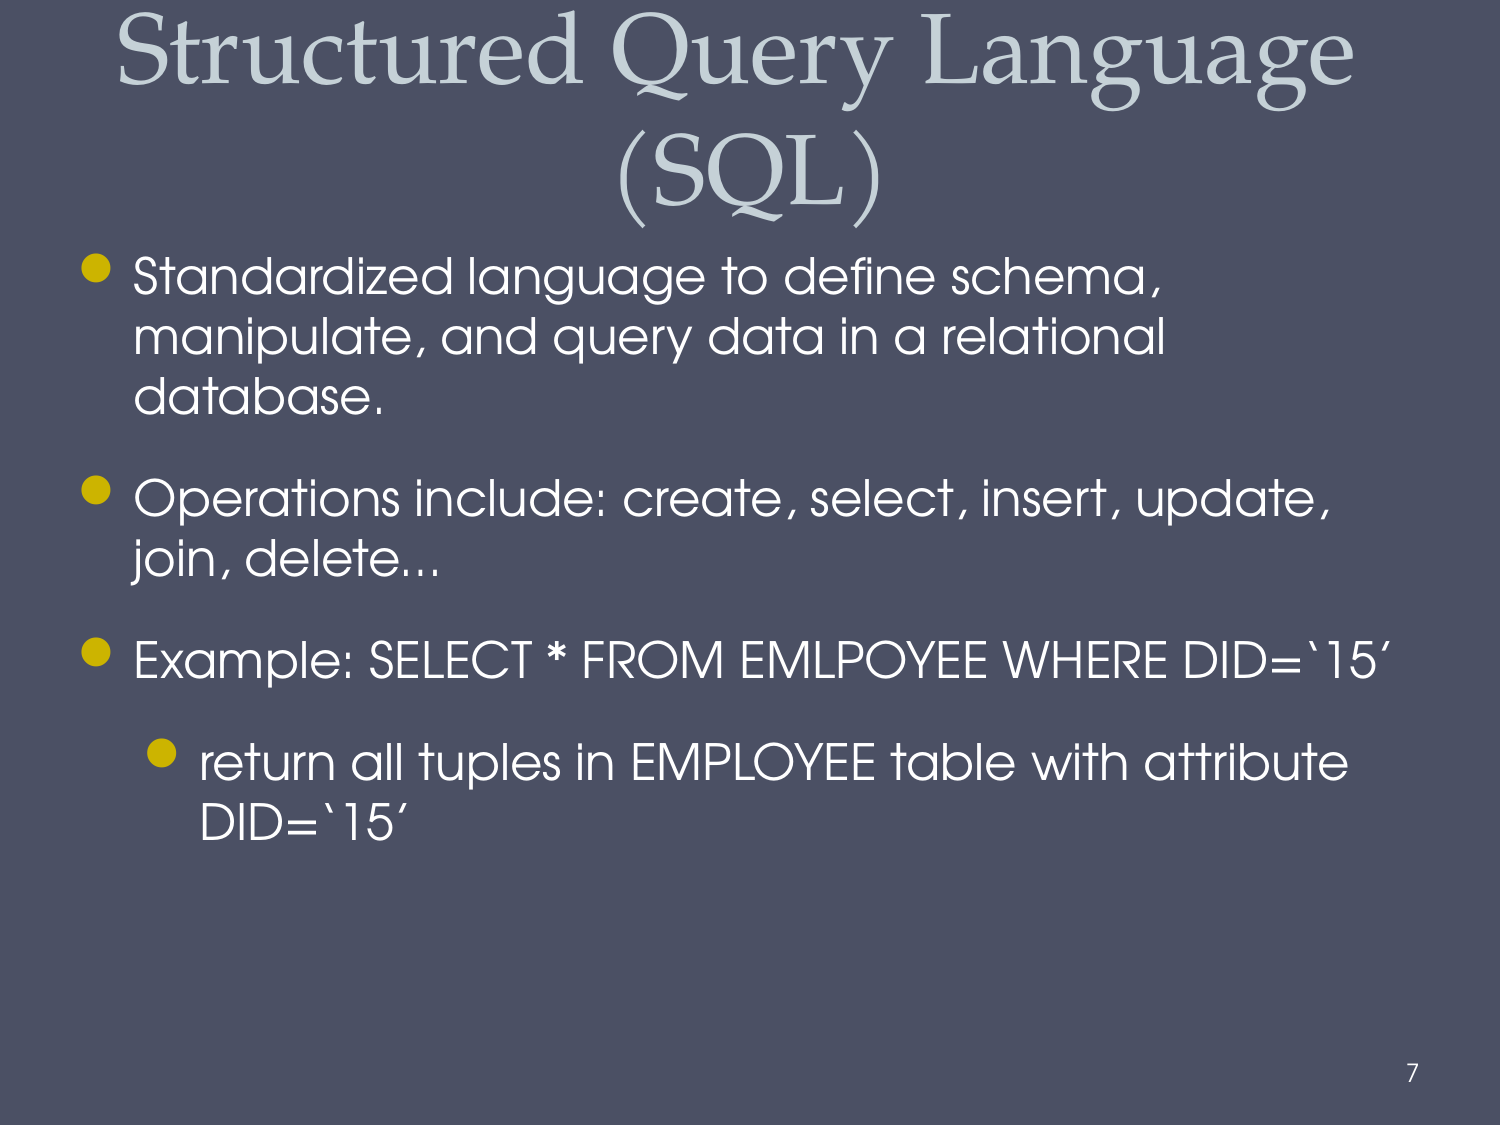

# Structured Query Language (SQL)
Standardized language to define schema, manipulate, and query data in a relational database.
Operations include: create, select, insert, update, join, delete…
Example: SELECT * FROM EMLPOYEE WHERE DID=‘15’
return all tuples in EMPLOYEE table with attribute DID=‘15’
7